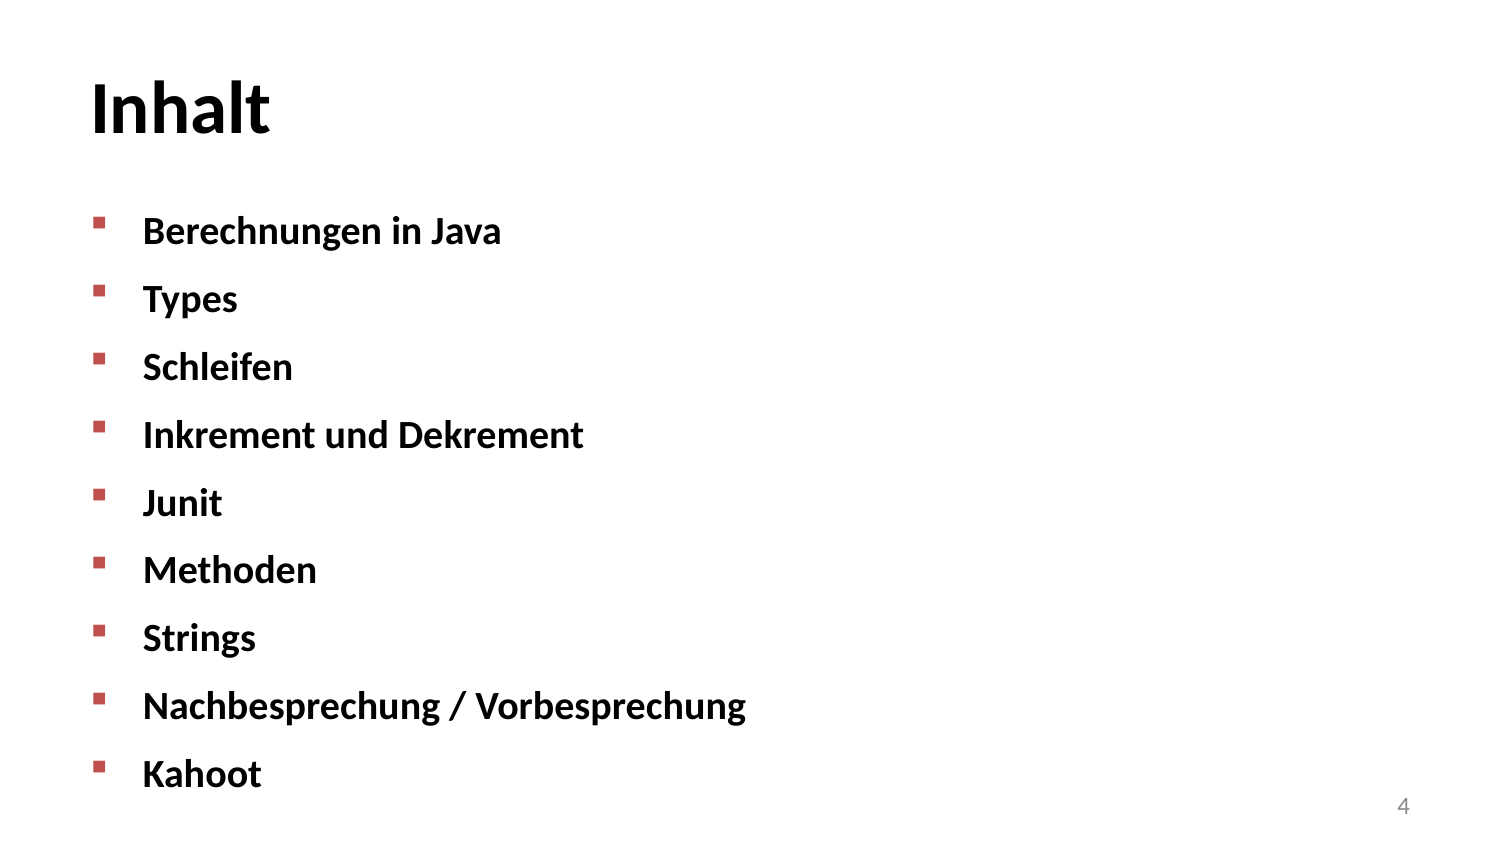

# Inhalt
Berechnungen in Java
Types
Schleifen
Inkrement und Dekrement
Junit
Methoden
Strings
Nachbesprechung / Vorbesprechung
Kahoot
4